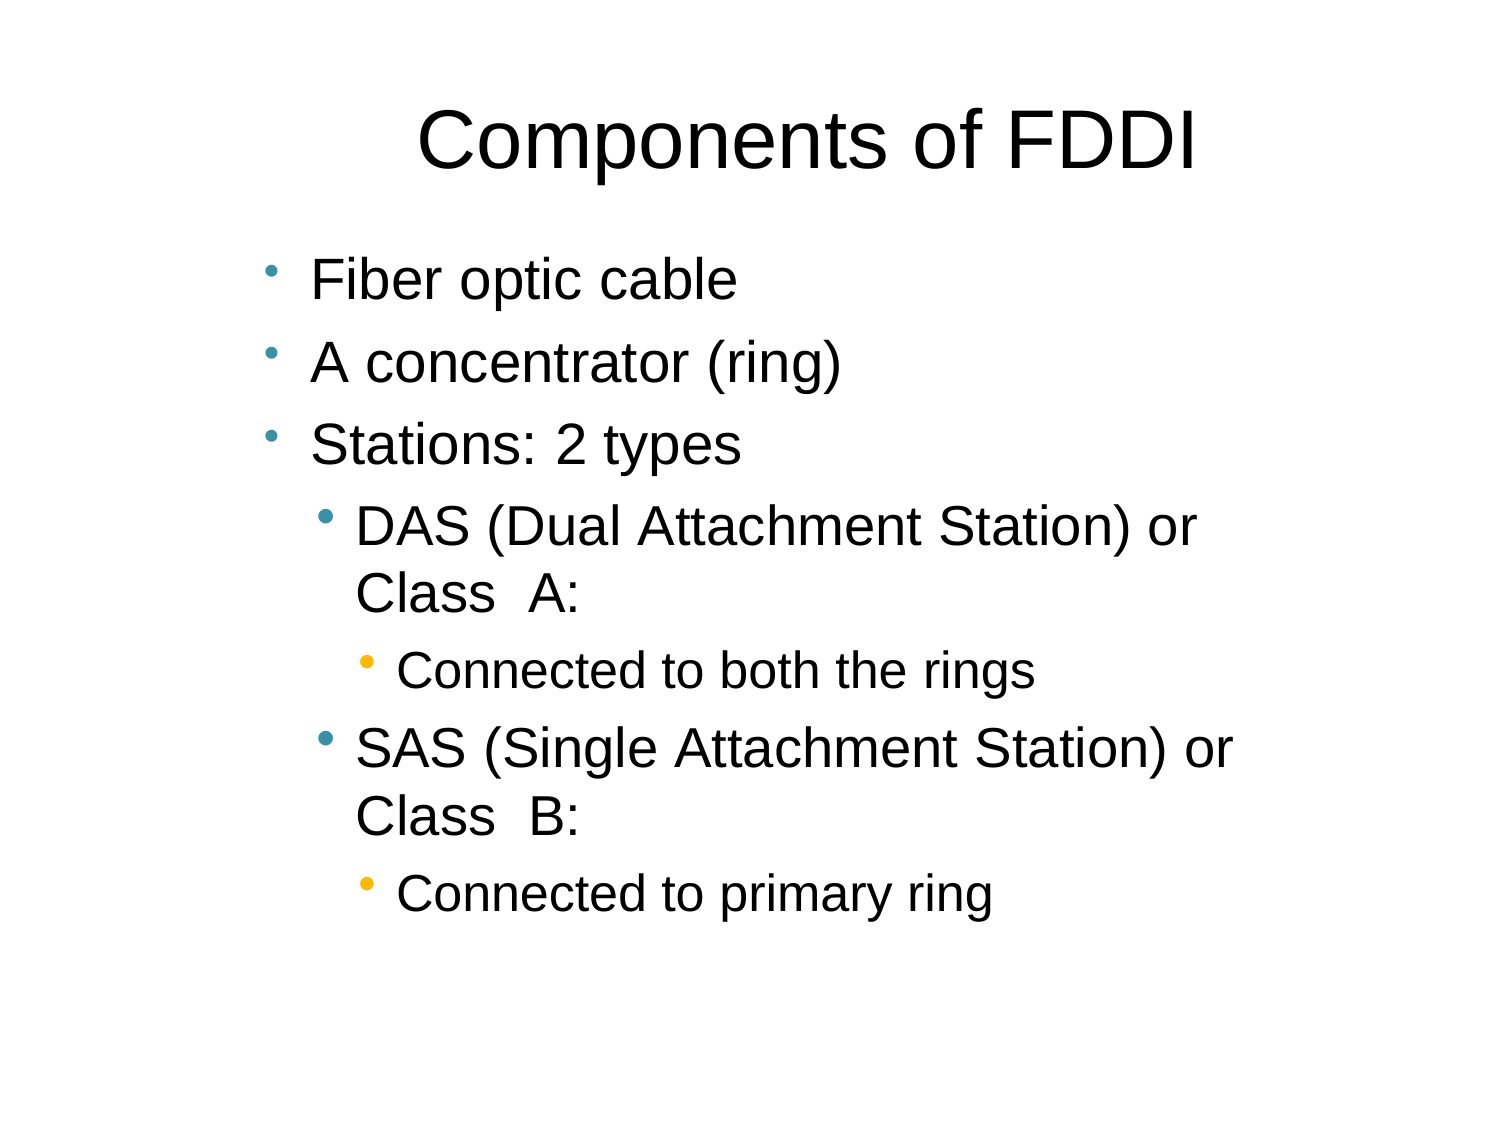

# Components of FDDI
Fiber optic cable
A concentrator (ring)
Stations: 2 types
DAS (Dual Attachment Station) or Class  A:
Connected to both the rings
SAS (Single Attachment Station) or Class  B:
Connected to primary ring